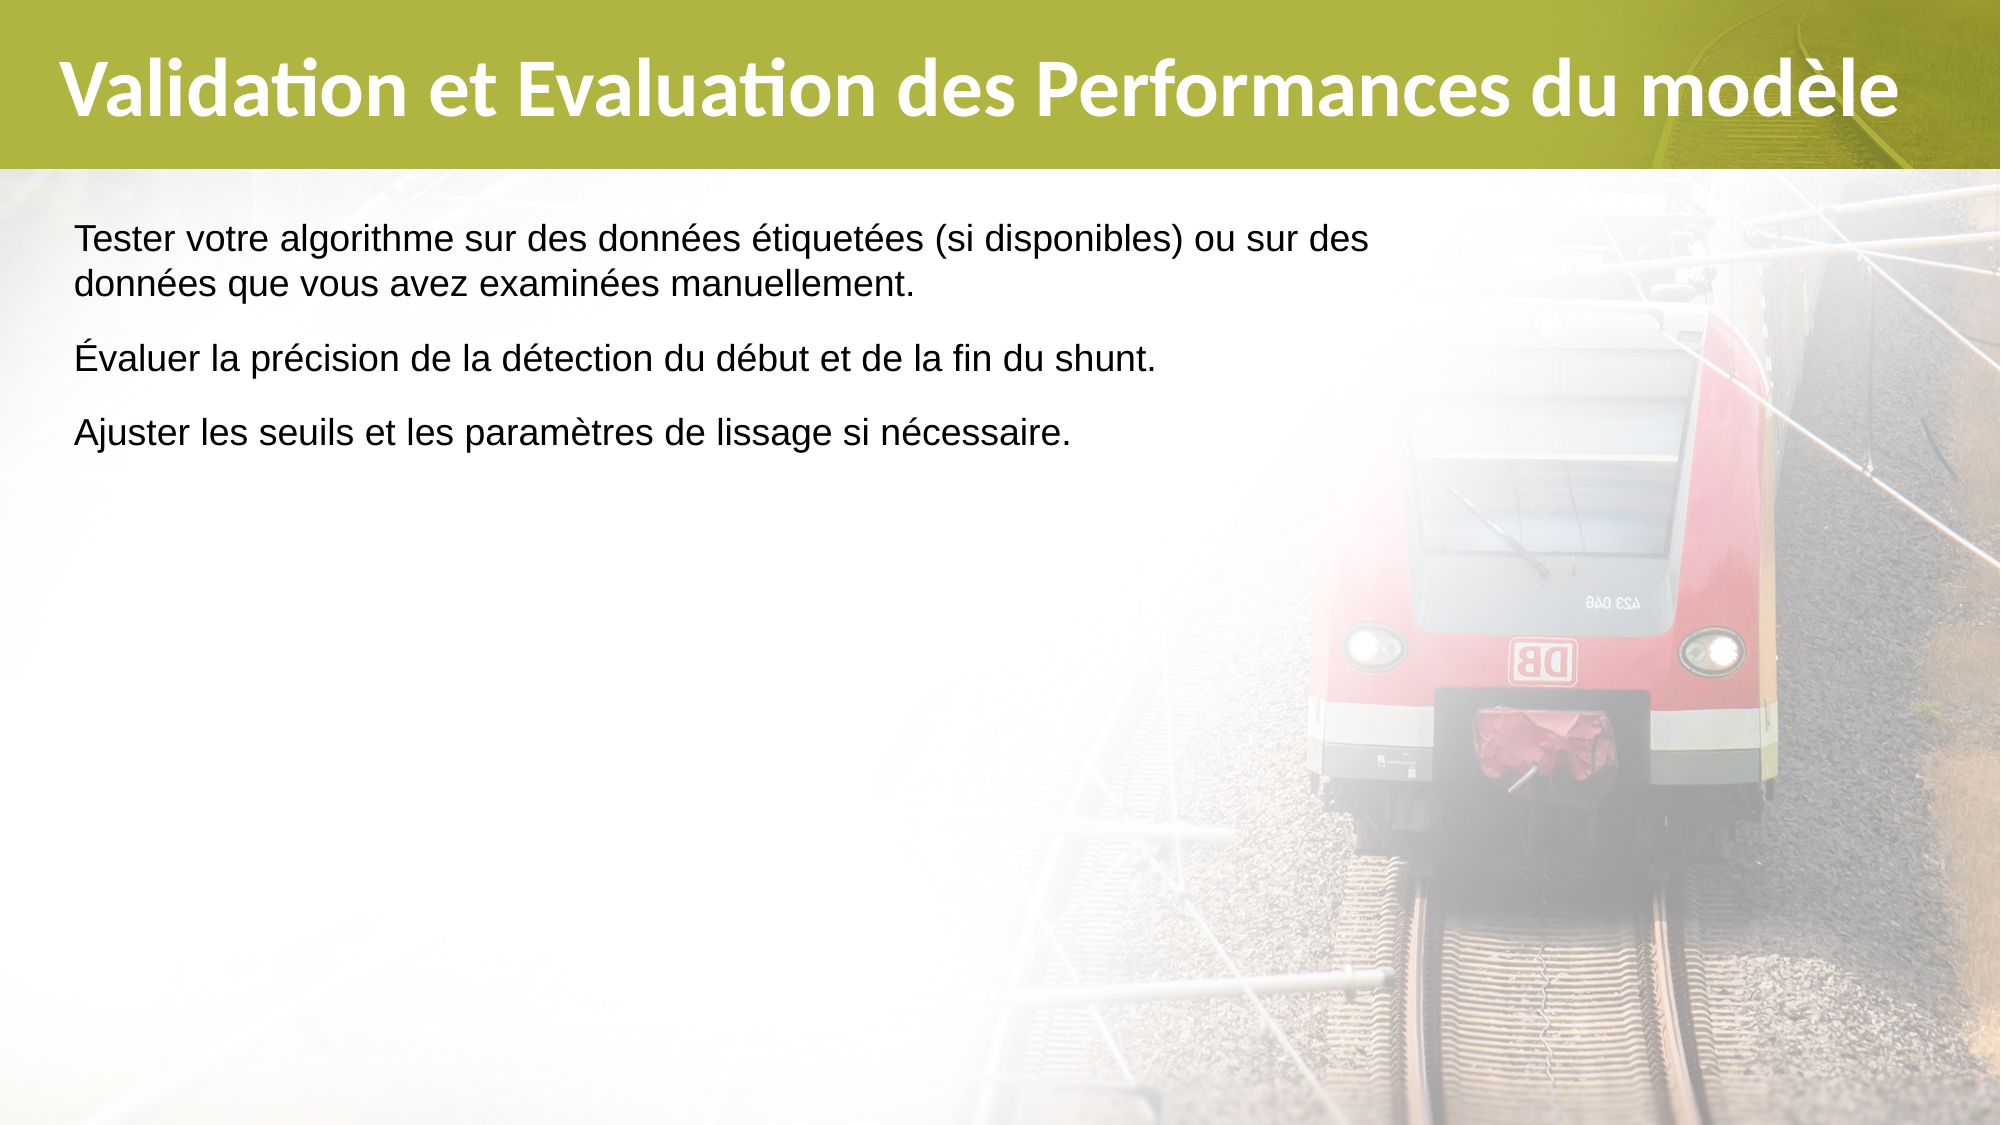

# Validation et Evaluation des Performances du modèle
Tester votre algorithme sur des données étiquetées (si disponibles) ou sur des données que vous avez examinées manuellement.
Évaluer la précision de la détection du début et de la fin du shunt.
Ajuster les seuils et les paramètres de lissage si nécessaire.